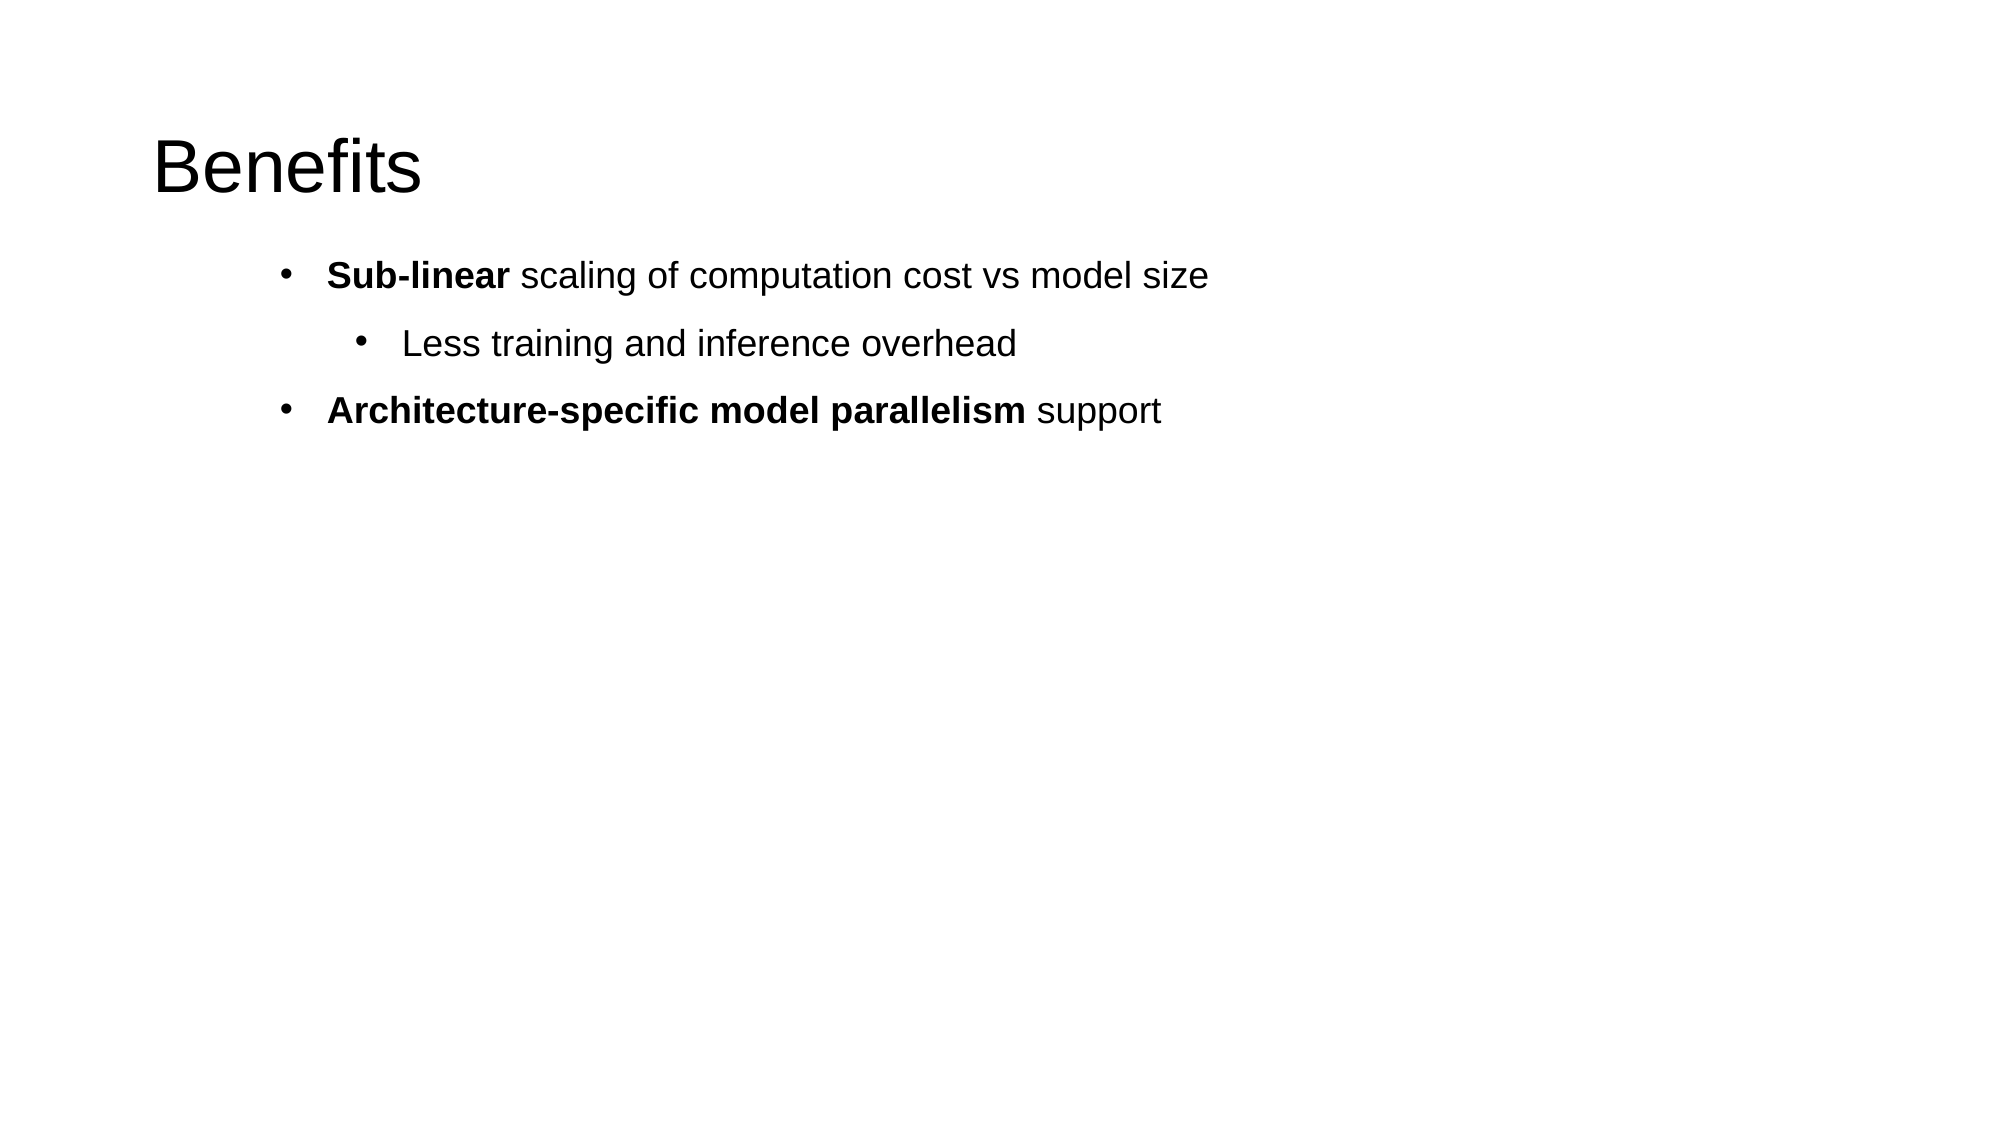

# Benefits
Sub-linear scaling of computation cost vs model size
Less training and inference overhead
Architecture-specific model parallelism support